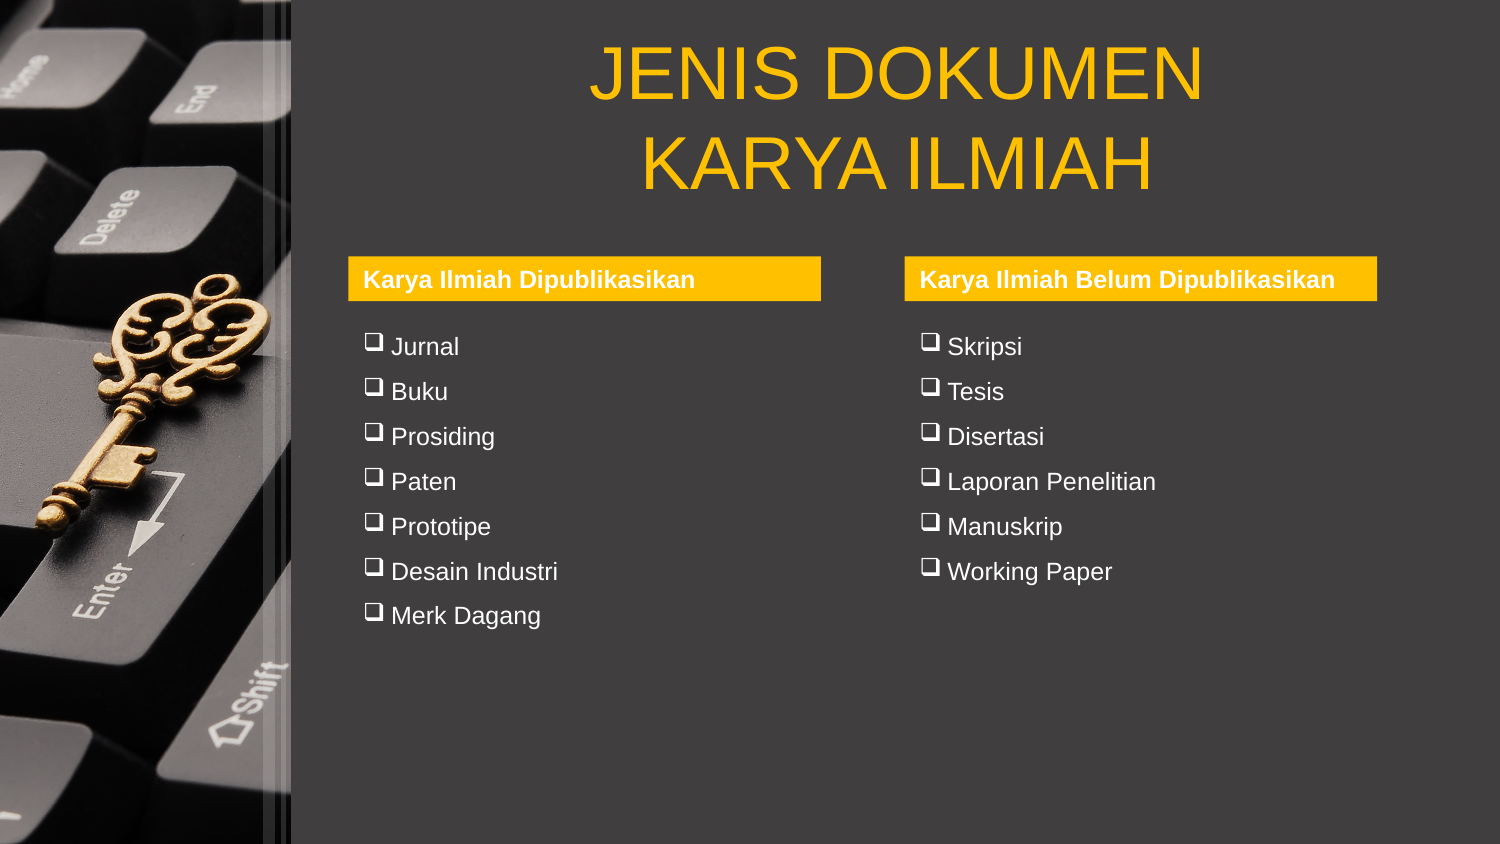

JENIS DOKUMEN
KARYA ILMIAH
Karya Ilmiah Dipublikasikan
Jurnal
Buku
Prosiding
Paten
Prototipe
Desain Industri
Merk Dagang
Karya Ilmiah Belum Dipublikasikan
Skripsi
Tesis
Disertasi
Laporan Penelitian
Manuskrip
Working Paper